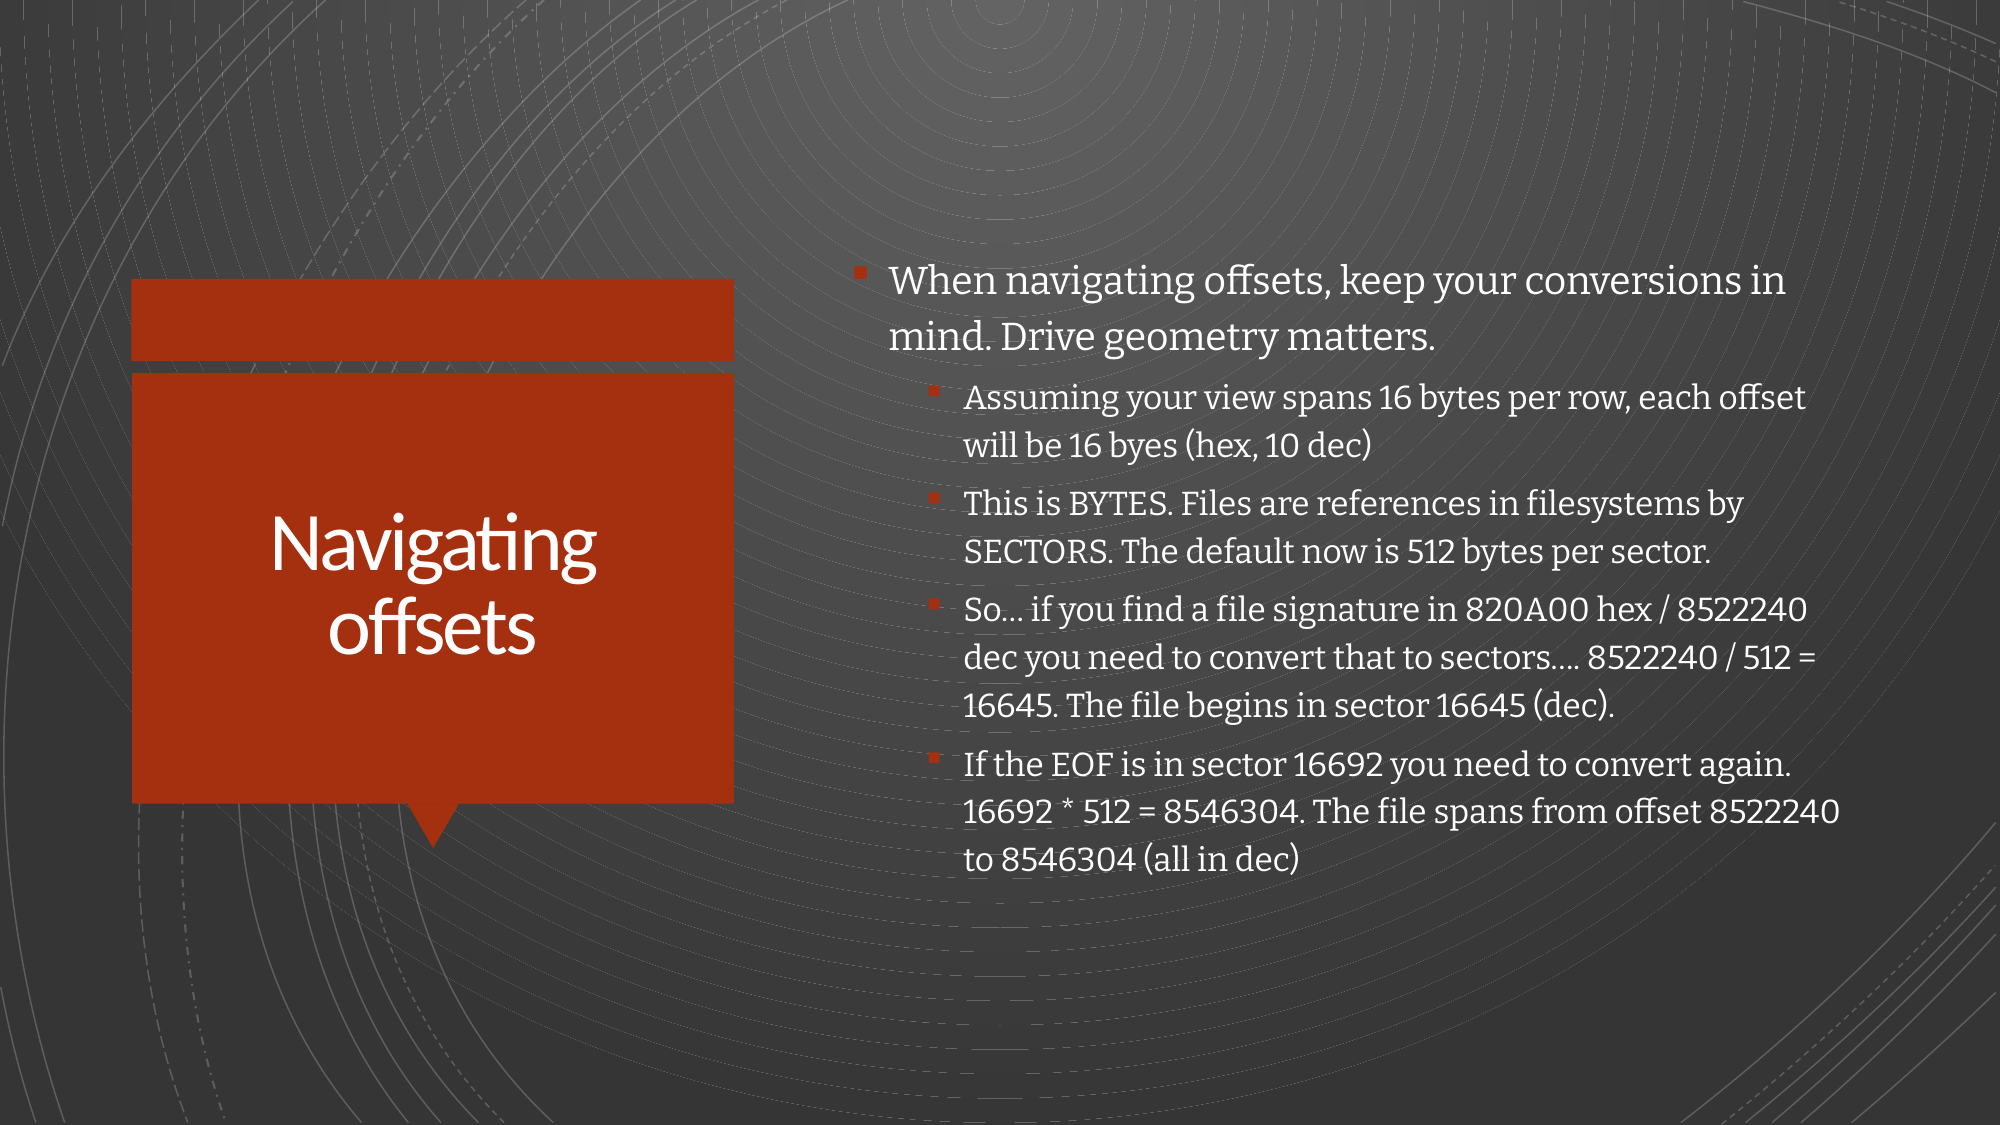

When navigating offsets, keep your conversions in mind. Drive geometry matters.
Assuming your view spans 16 bytes per row, each offset will be 16 byes (hex, 10 dec)
This is BYTES. Files are references in filesystems by SECTORS. The default now is 512 bytes per sector.
So… if you find a file signature in 820A00 hex / 8522240 dec you need to convert that to sectors…. 8522240 / 512 = 16645. The file begins in sector 16645 (dec).
If the EOF is in sector 16692 you need to convert again. 16692 * 512 = 8546304. The file spans from offset 8522240 to 8546304 (all in dec)
# Navigating offsets